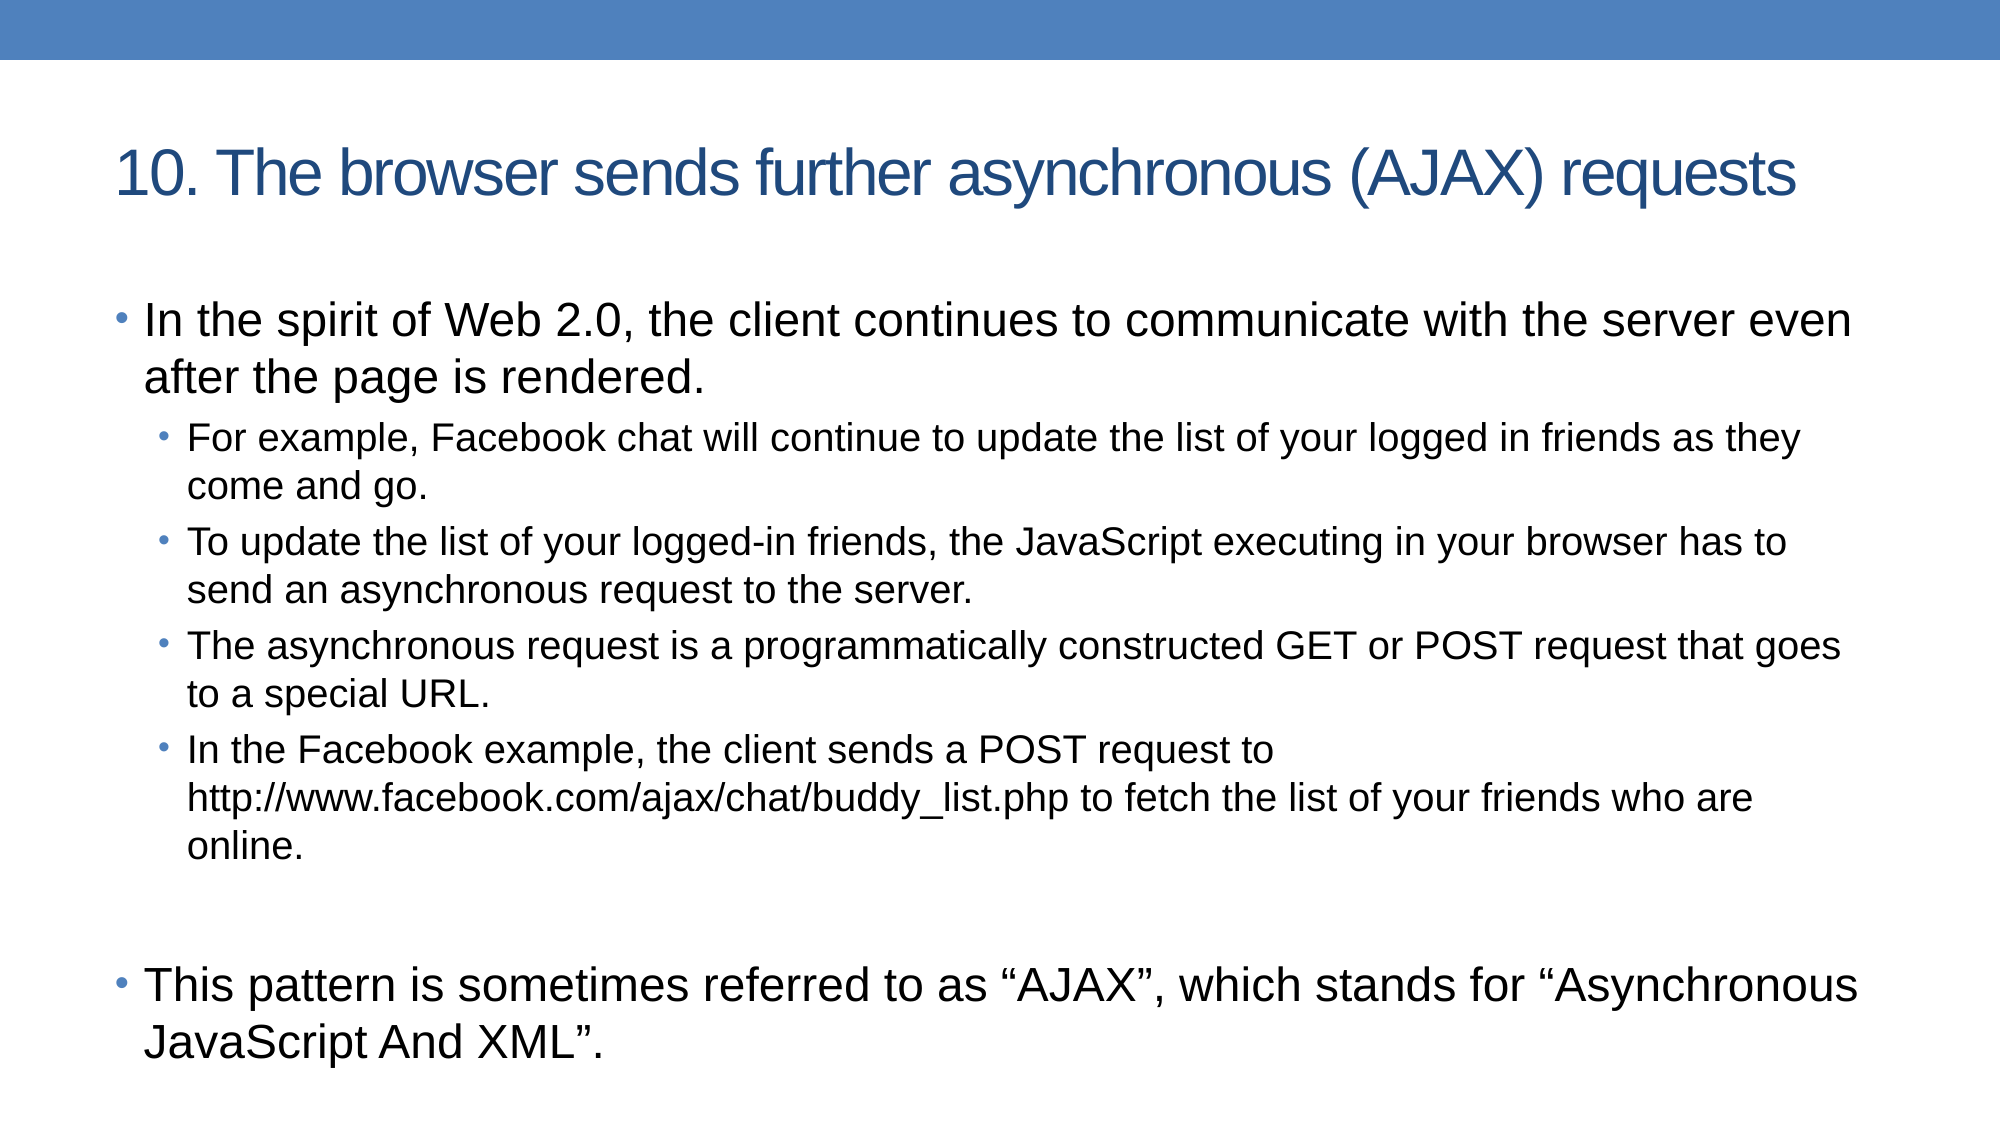

# 10. The browser sends further asynchronous (AJAX) requests
In the spirit of Web 2.0, the client continues to communicate with the server even after the page is rendered.
For example, Facebook chat will continue to update the list of your logged in friends as they come and go.
To update the list of your logged-in friends, the JavaScript executing in your browser has to send an asynchronous request to the server.
The asynchronous request is a programmatically constructed GET or POST request that goes to a special URL.
In the Facebook example, the client sends a POST request to http://www.facebook.com/ajax/chat/buddy_list.php to fetch the list of your friends who are online.

This pattern is sometimes referred to as “AJAX”, which stands for “Asynchronous JavaScript And XML”.